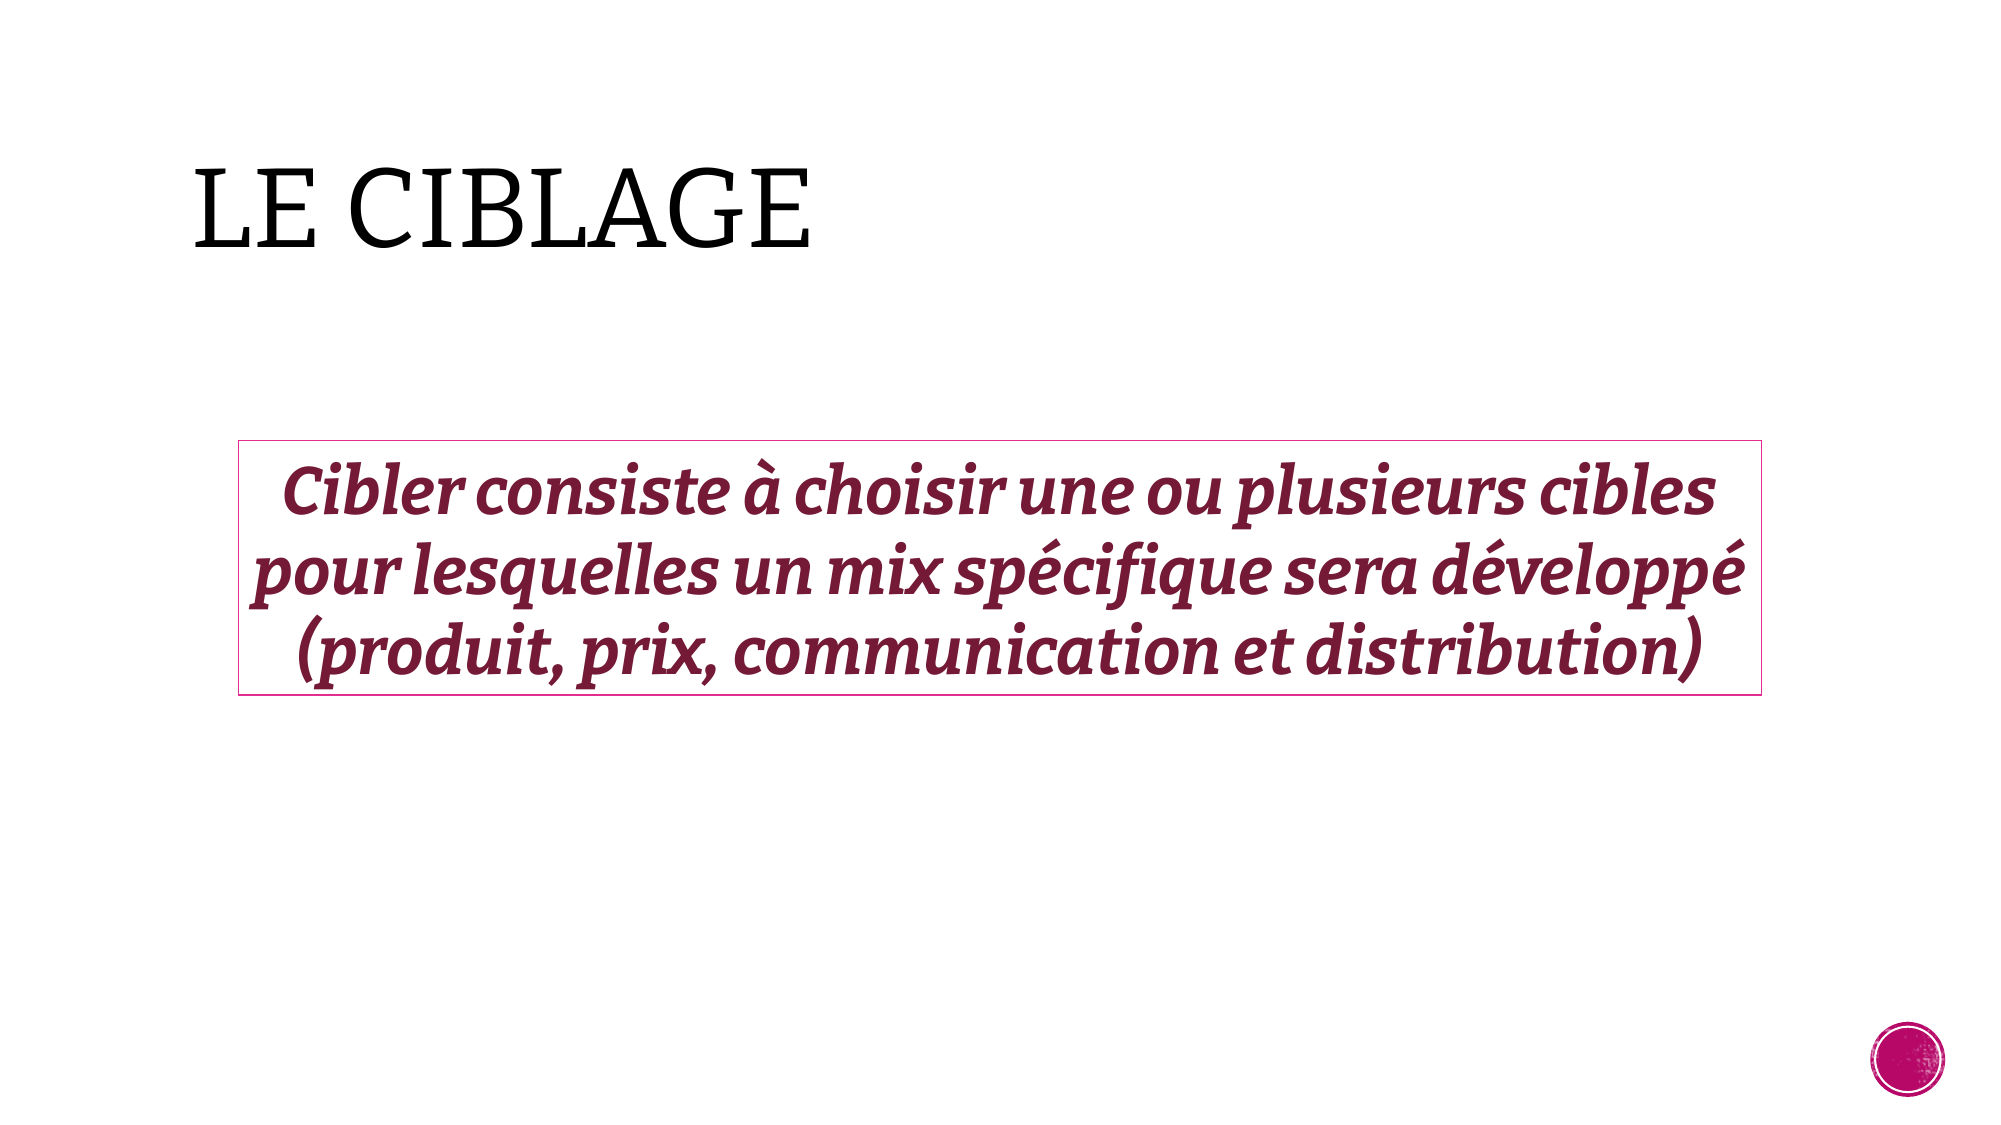

# Le ciblage
Cibler consiste à choisir une ou plusieurs cibles
pour lesquelles un mix spécifique sera développé
(produit, prix, communication et distribution)